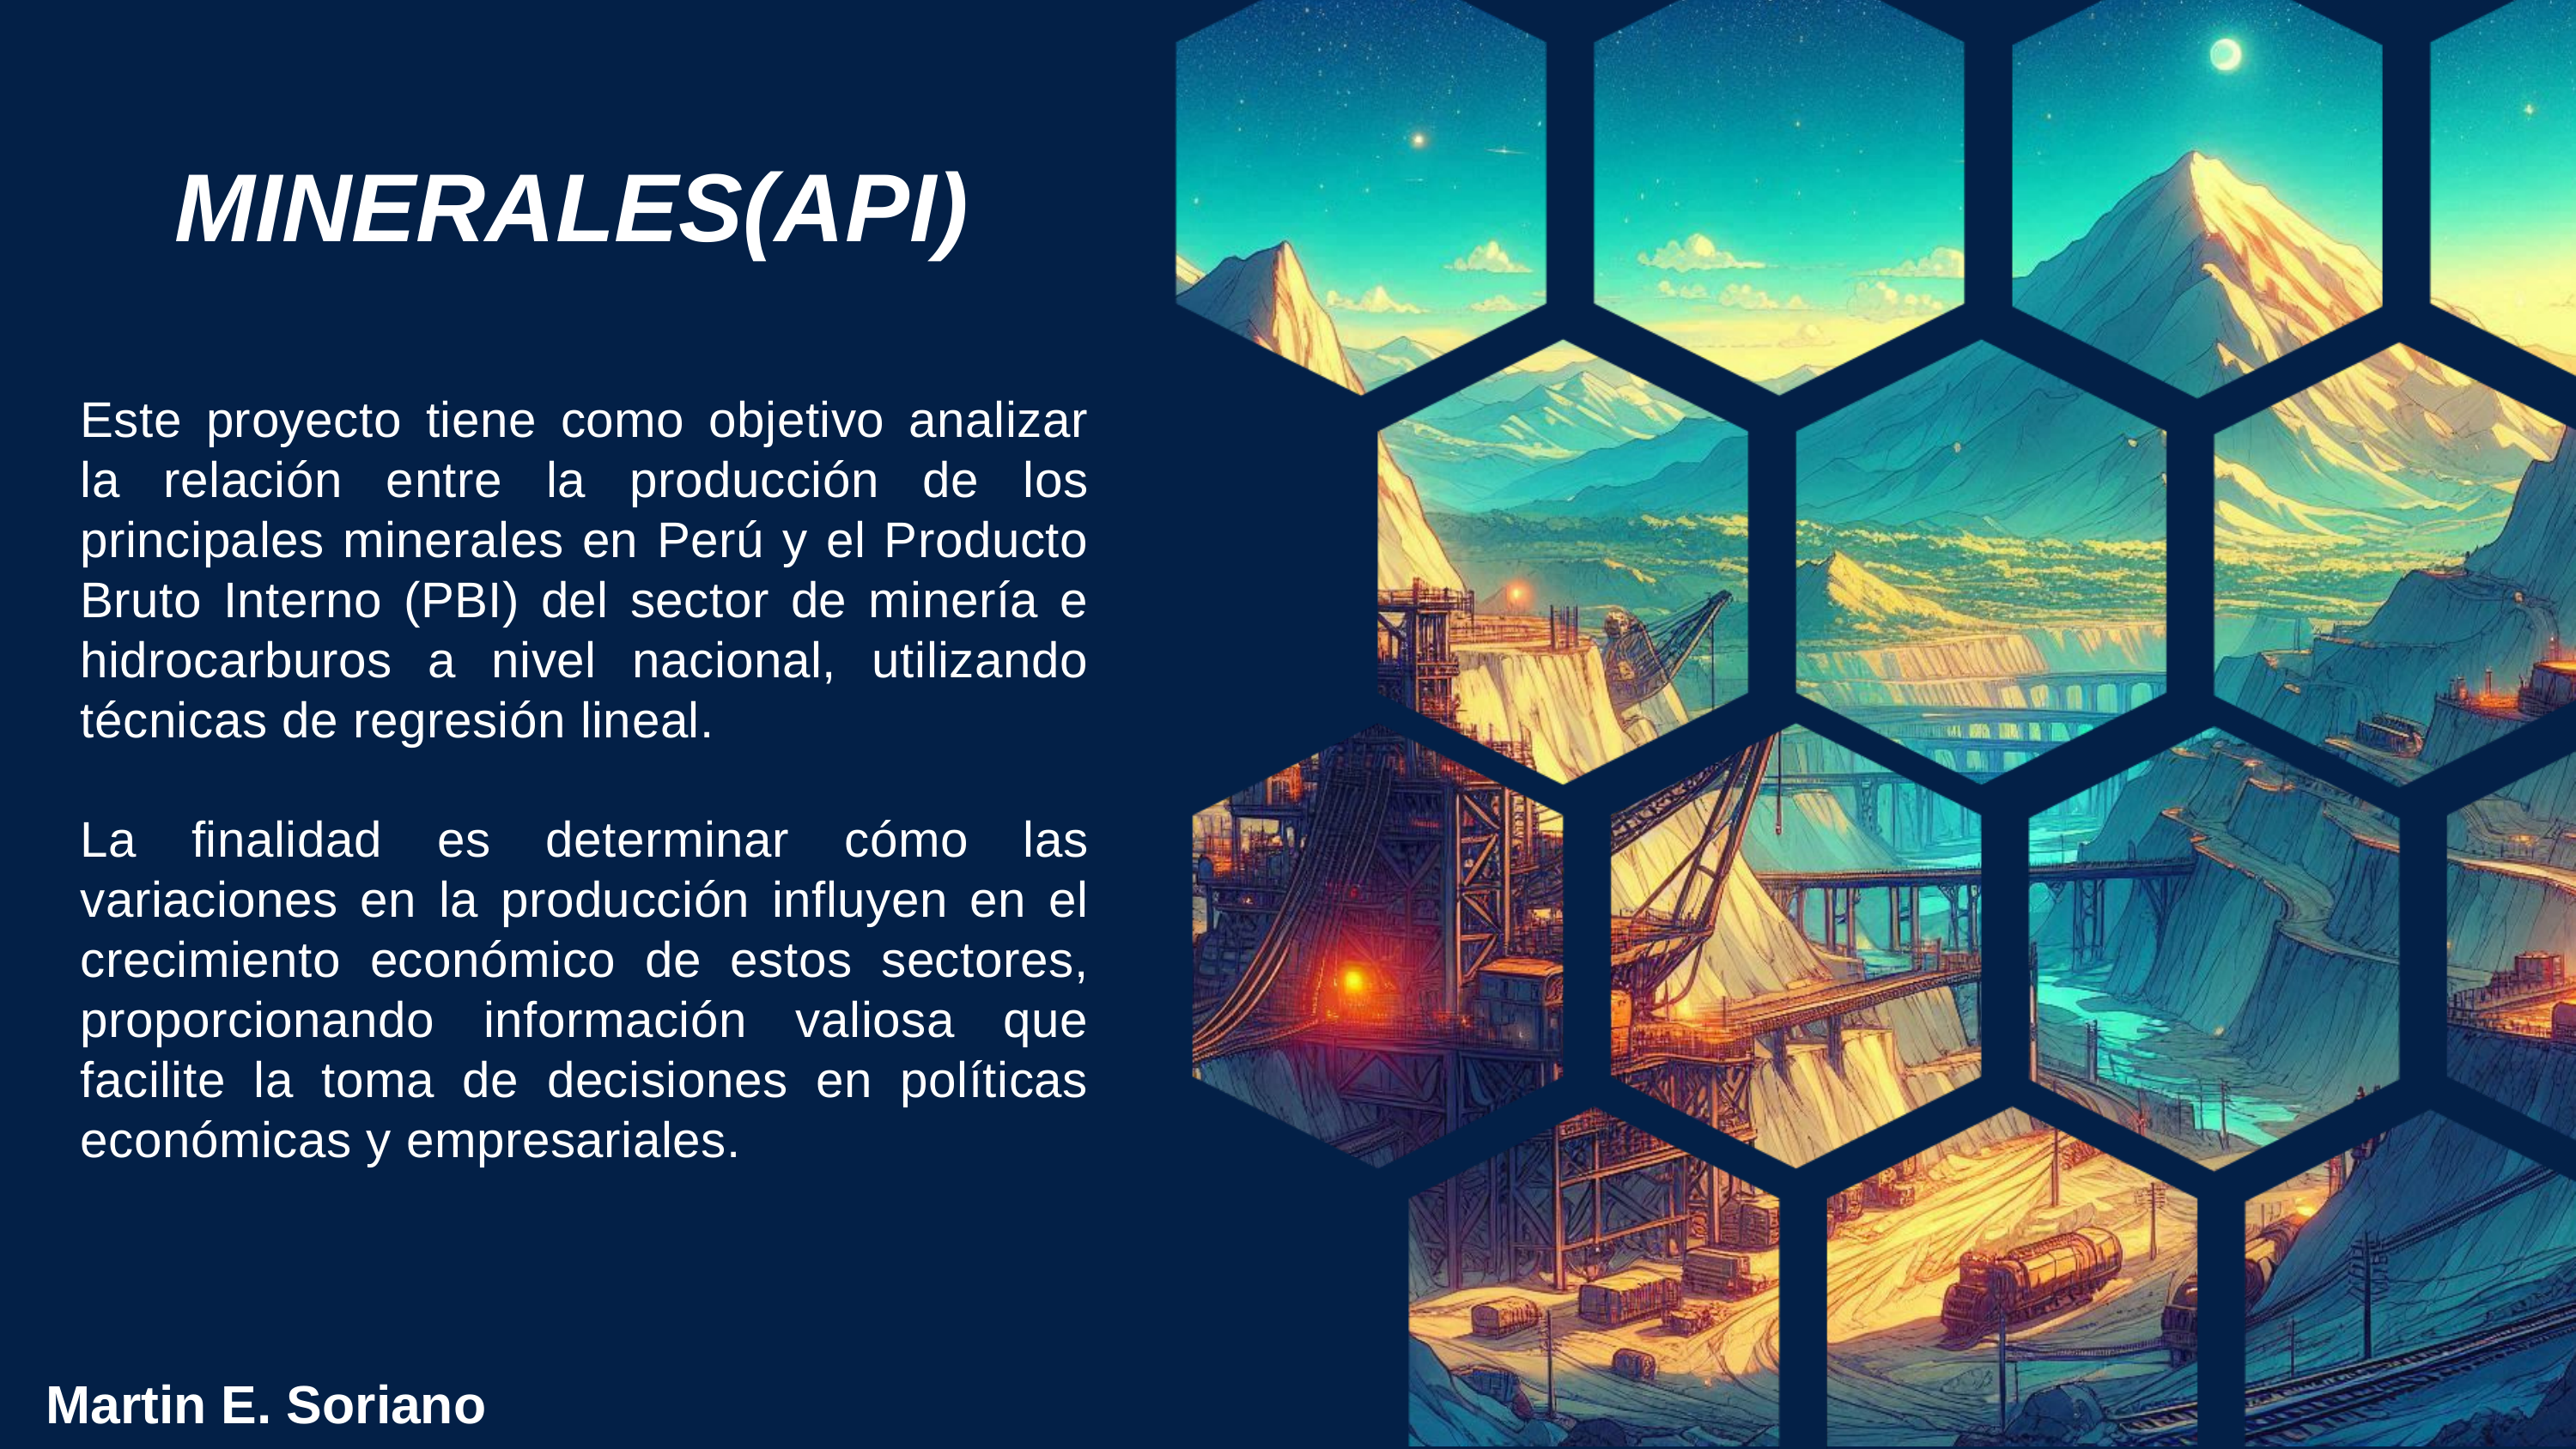

MINERALES(API)
Este proyecto tiene como objetivo analizar la relación entre la producción de los principales minerales en Perú y el Producto Bruto Interno (PBI) del sector de minería e hidrocarburos a nivel nacional, utilizando técnicas de regresión lineal.

La finalidad es determinar cómo las variaciones en la producción influyen en el crecimiento económico de estos sectores, proporcionando información valiosa que facilite la toma de decisiones en políticas económicas y empresariales.
Martin E. Soriano